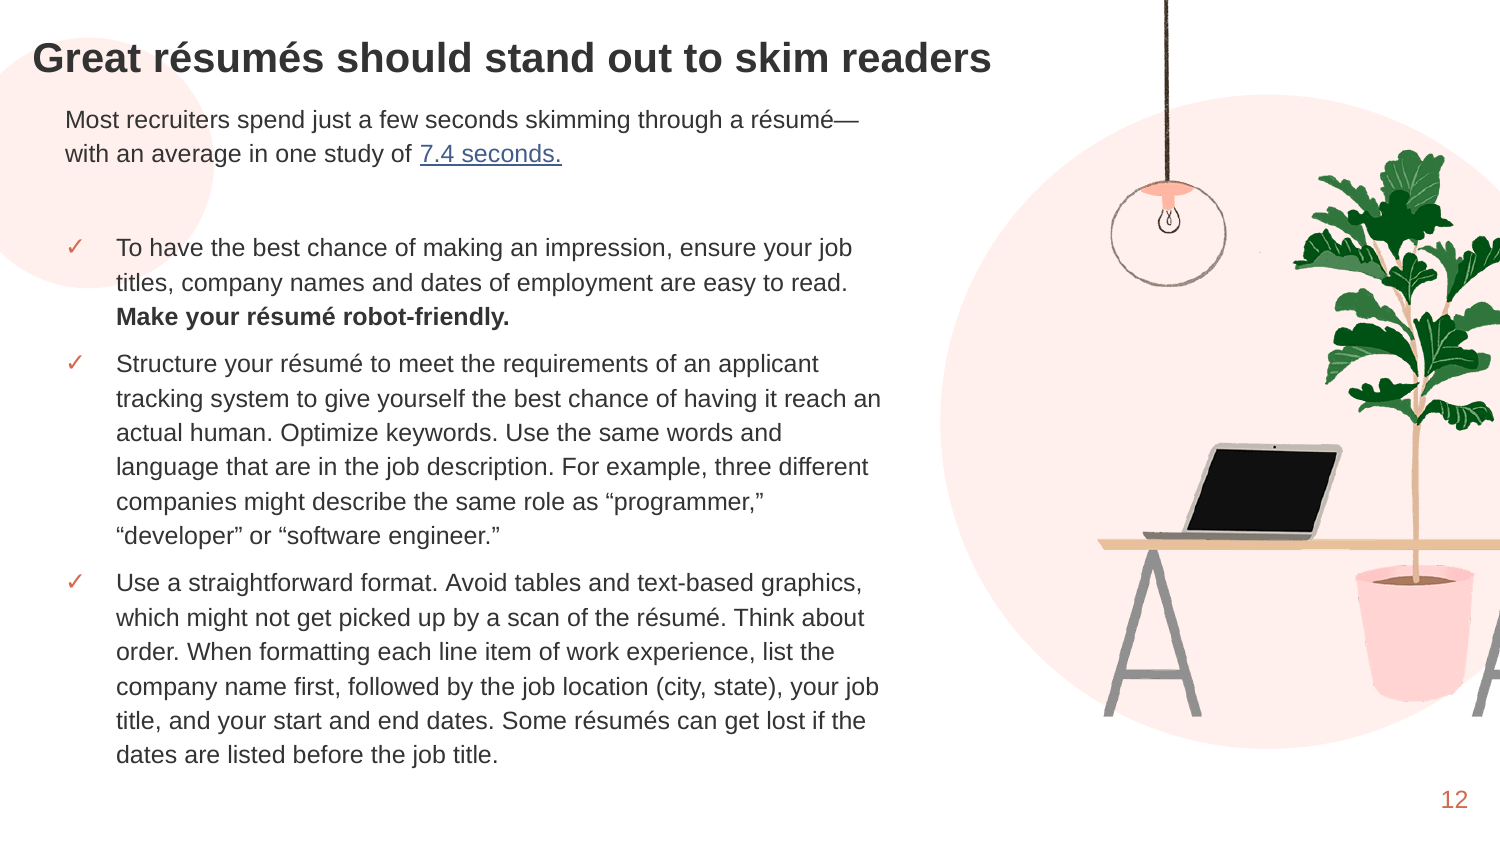

# Great résumés should stand out to skim readers
Most recruiters spend just a few seconds skimming through a résumé—with an average in one study of 7.4 seconds.

To have the best chance of making an impression, ensure your job titles, company names and dates of employment are easy to read. Make your résumé robot-friendly.
Structure your résumé to meet the requirements of an applicant tracking system to give yourself the best chance of having it reach an actual human. Optimize keywords. Use the same words and language that are in the job description. For example, three different companies might describe the same role as “programmer,” “developer” or “software engineer.”
Use a straightforward format. Avoid tables and text-based graphics, which might not get picked up by a scan of the résumé. Think about order. When formatting each line item of work experience, list the company name first, followed by the job location (city, state), your job title, and your start and end dates. Some résumés can get lost if the dates are listed before the job title.

12